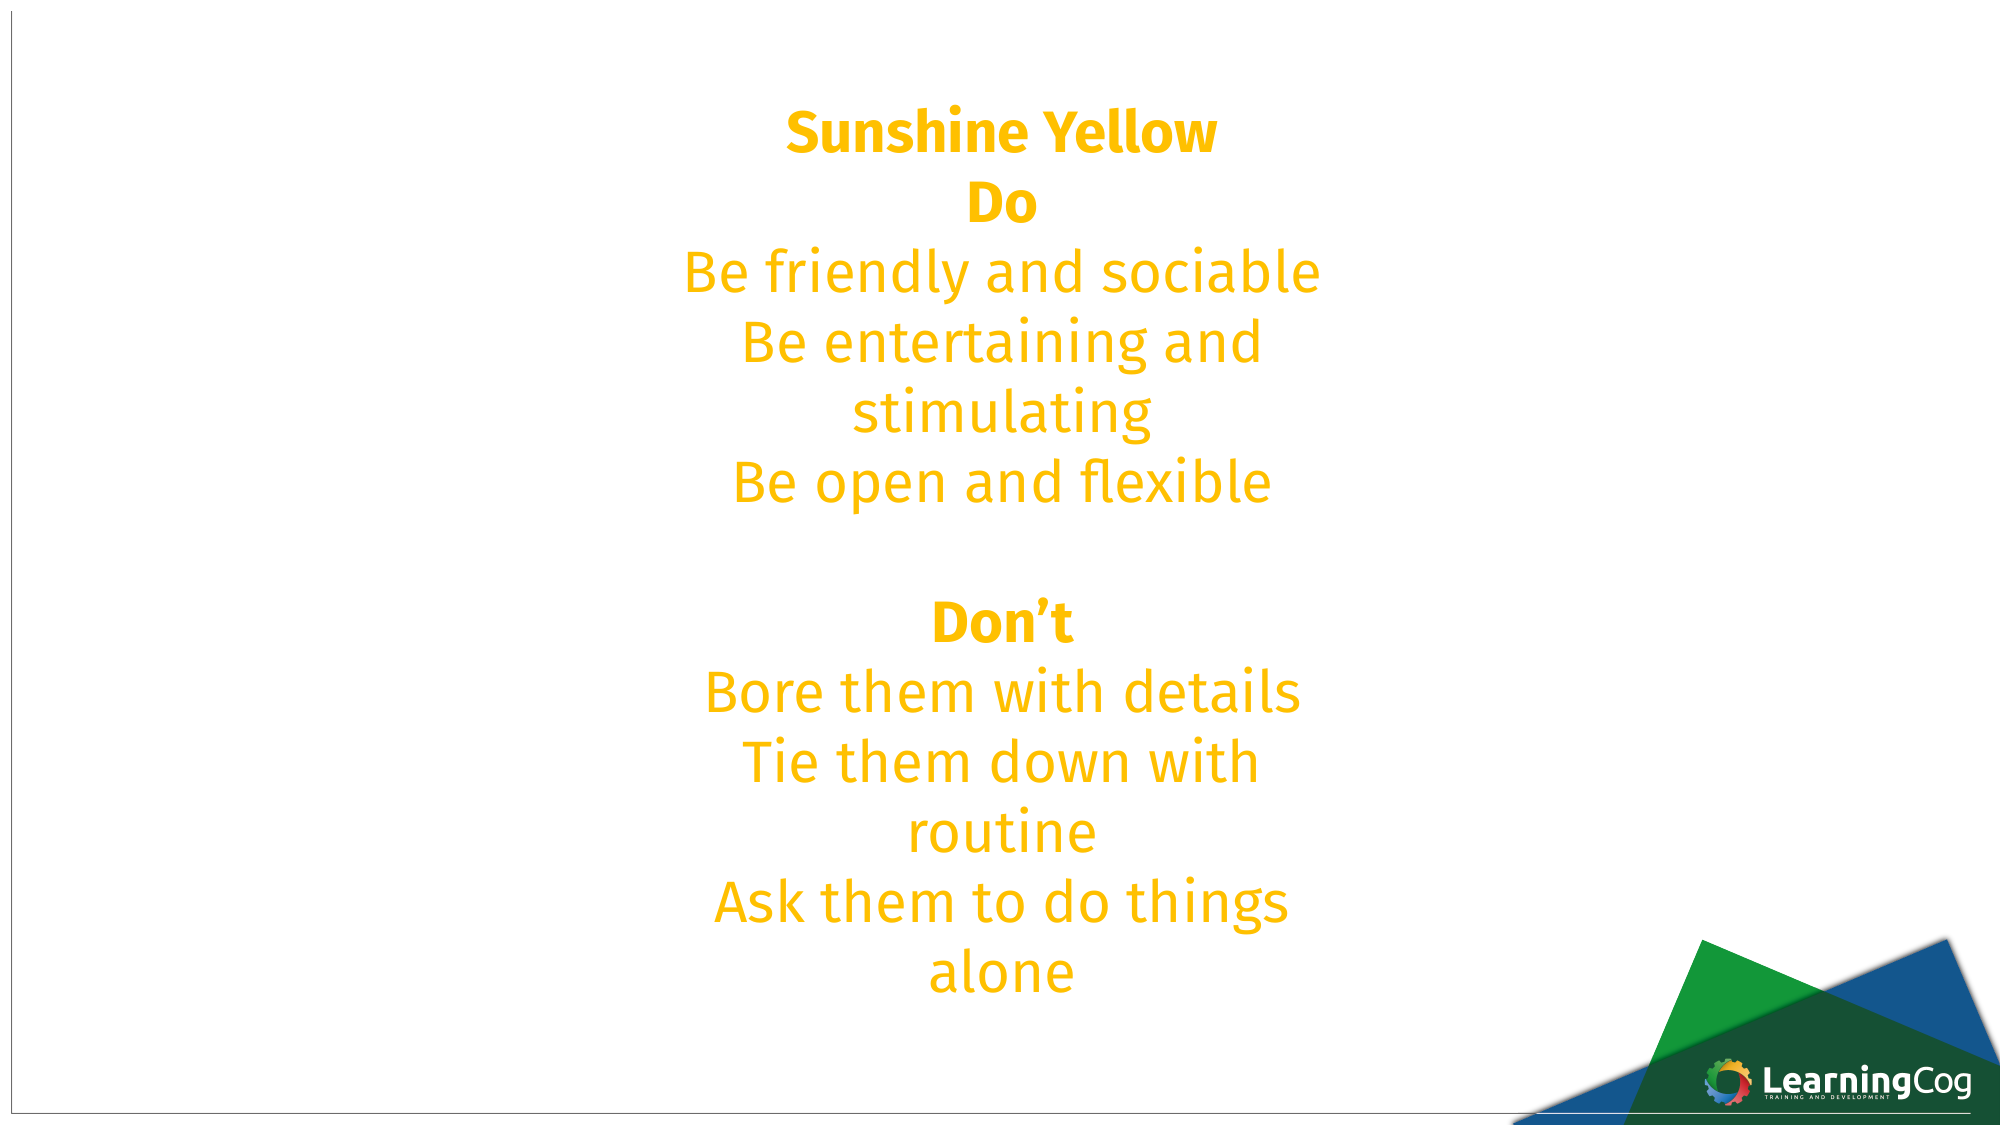

Sunshine Yellow
Do
Be friendly and sociable
Be entertaining and stimulating
Be open and flexible

Don’t
Bore them with details
Tie them down with routine
Ask them to do things alone